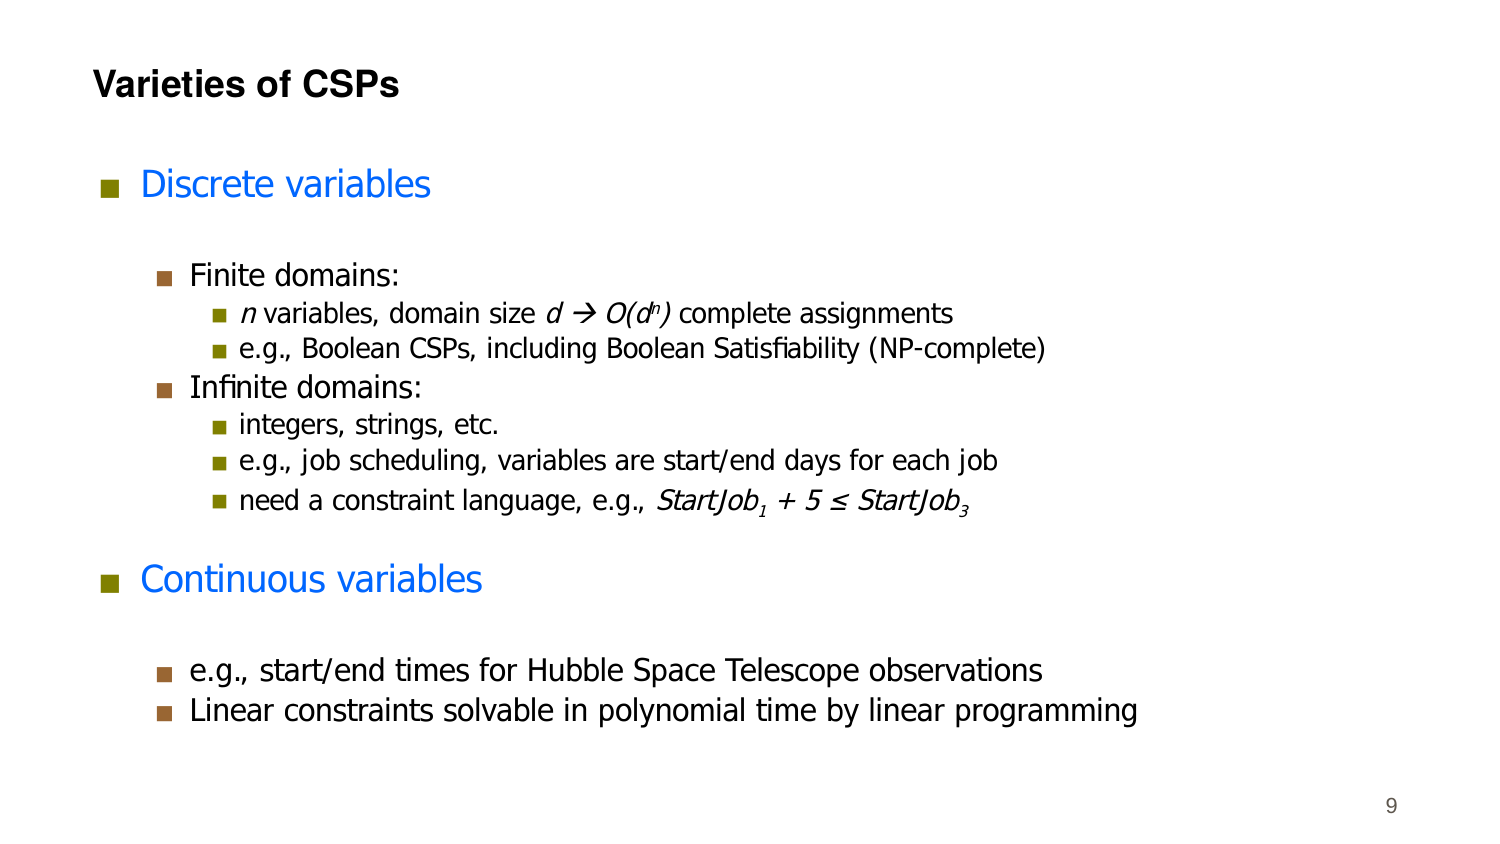

# Varieties of CSPs
Discrete variables

Finite domains:
n variables, domain size d 🡪 O(dn) complete assignments
e.g., Boolean CSPs, including Boolean Satisfiability (NP-complete)
Infinite domains:
integers, strings, etc.
e.g., job scheduling, variables are start/end days for each job
need a constraint language, e.g., StartJob1 + 5 ≤ StartJob3

Continuous variables

e.g., start/end times for Hubble Space Telescope observations
Linear constraints solvable in polynomial time by linear programming
9